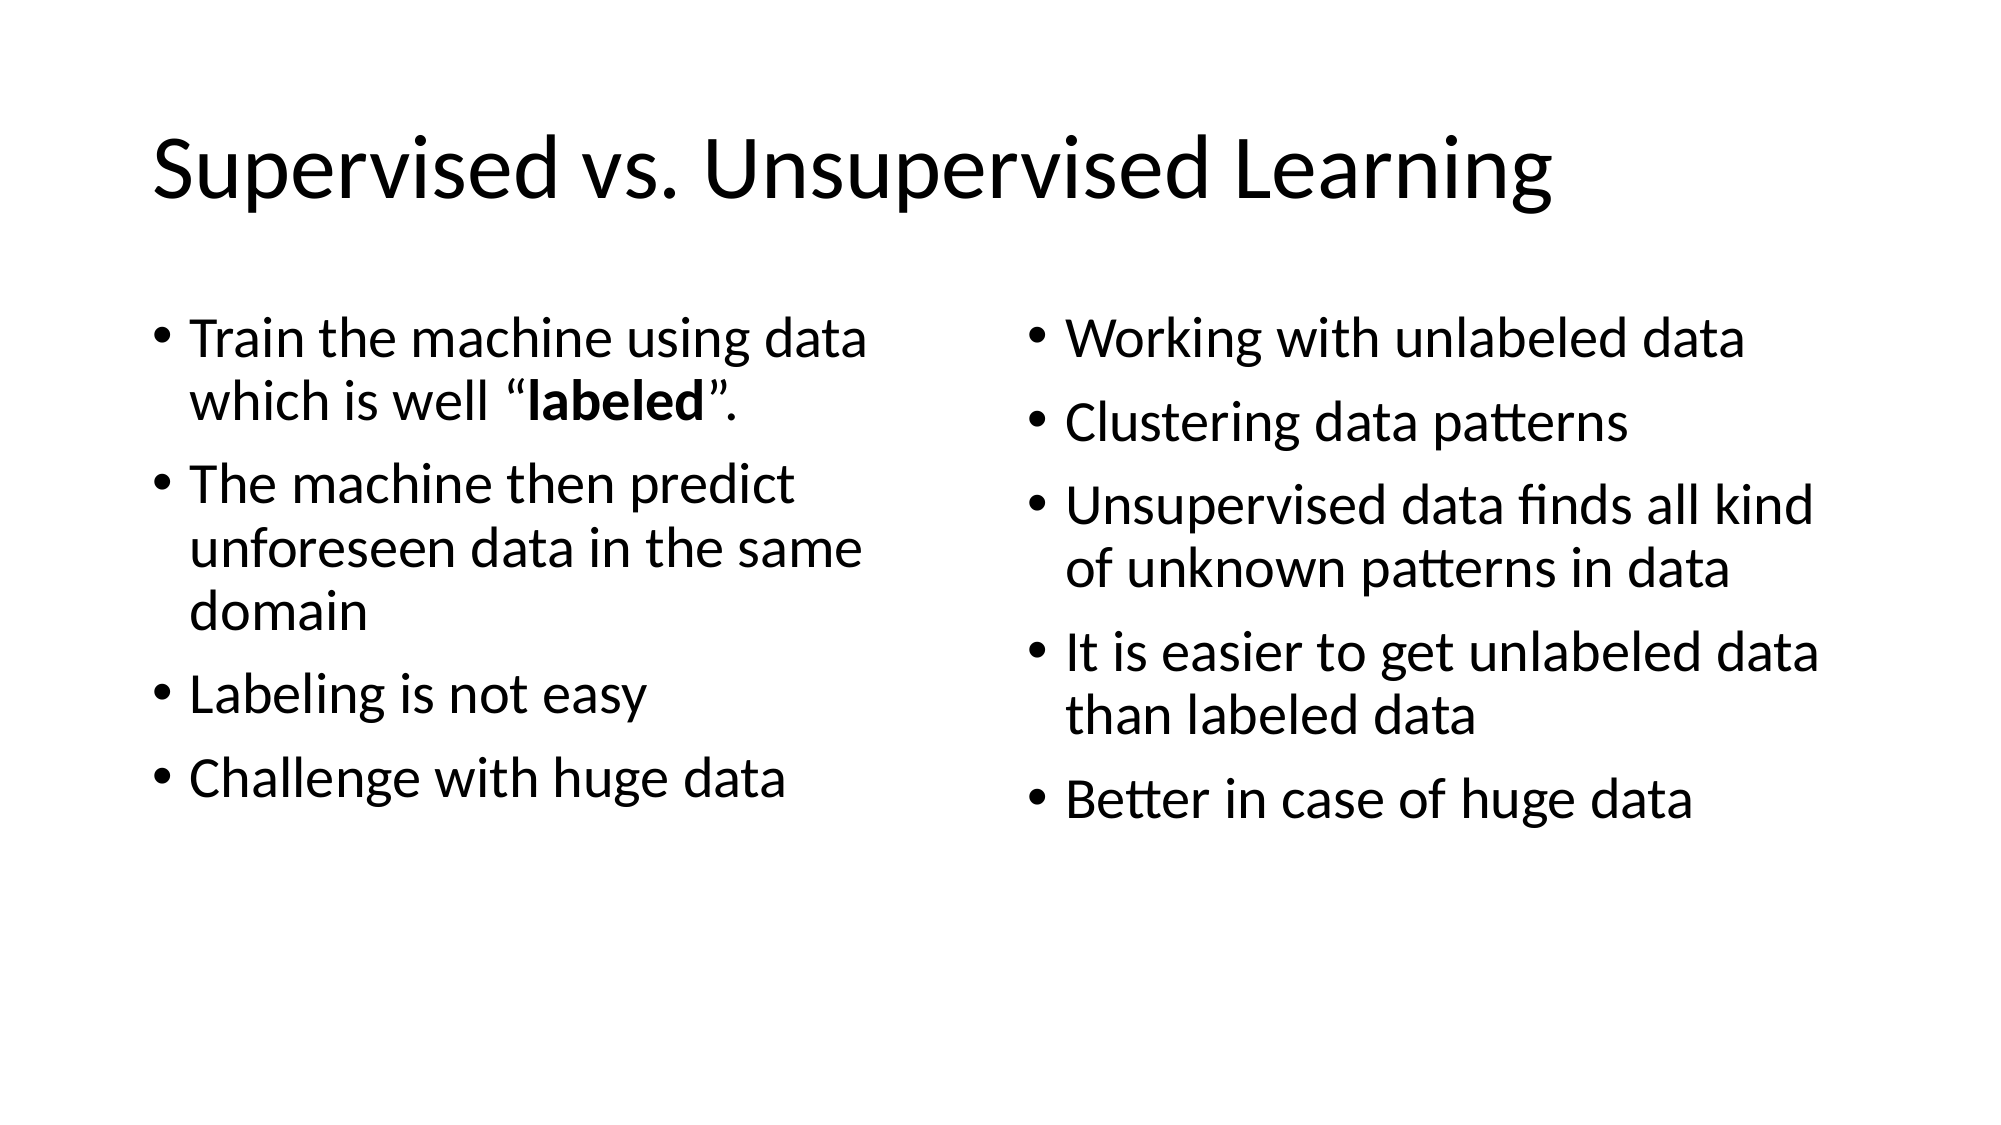

# Supervised vs. Unsupervised Learning
Train the machine using data which is well “labeled”.
The machine then predict unforeseen data in the same domain
Labeling is not easy
Challenge with huge data
Working with unlabeled data
Clustering data patterns
Unsupervised data finds all kind of unknown patterns in data
It is easier to get unlabeled data than labeled data
Better in case of huge data